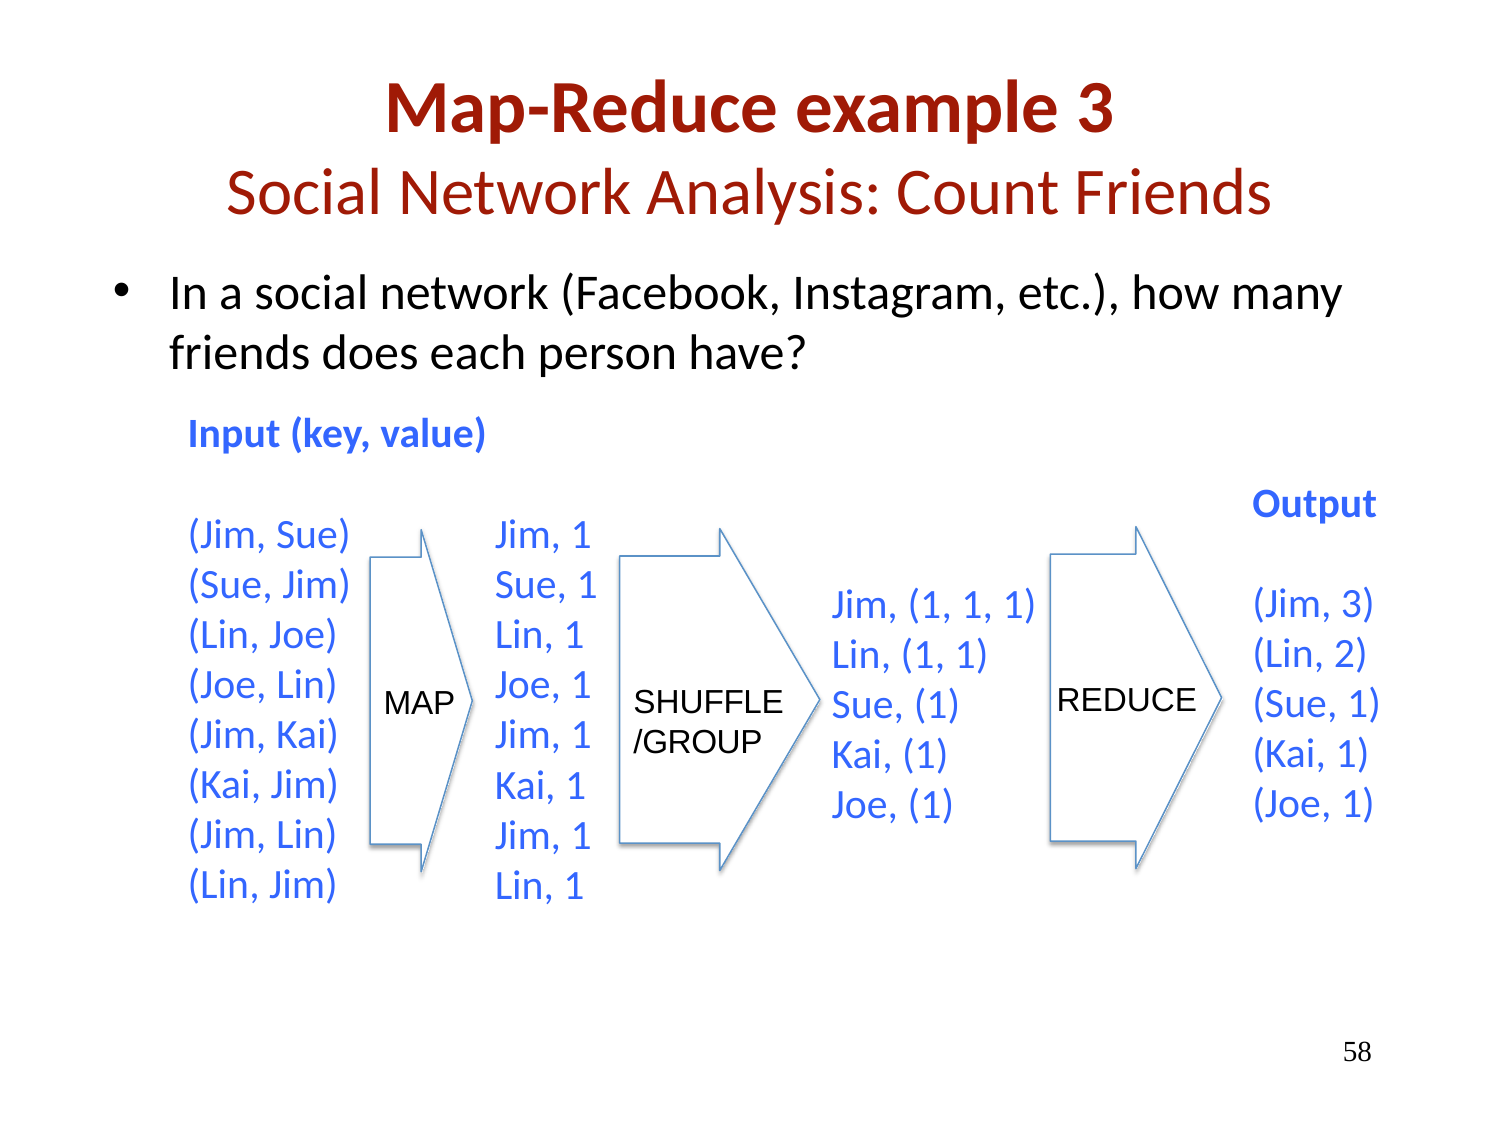

Map-Reduce example 3
Social Network Analysis: Count Friends
In a social network (Facebook, Instagram, etc.), how many friends does each person have?
Input (key, value)

(Jim, Sue)
(Sue, Jim)
(Lin, Joe)
(Joe, Lin)
(Jim, Kai)
(Kai, Jim)
(Jim, Lin)
(Lin, Jim)
Output

(Jim, 3)
(Lin, 2)
(Sue, 1)
(Kai, 1)
(Joe, 1)
Jim, 1
Sue, 1
Lin, 1
Joe, 1
Jim, 1
Kai, 1
Jim, 1
Lin, 1

REDUCE

MAP

SHUFFLE
/GROUP
Jim, (1, 1, 1)
Lin, (1, 1)
Sue, (1)
Kai, (1)
Joe, (1)
58